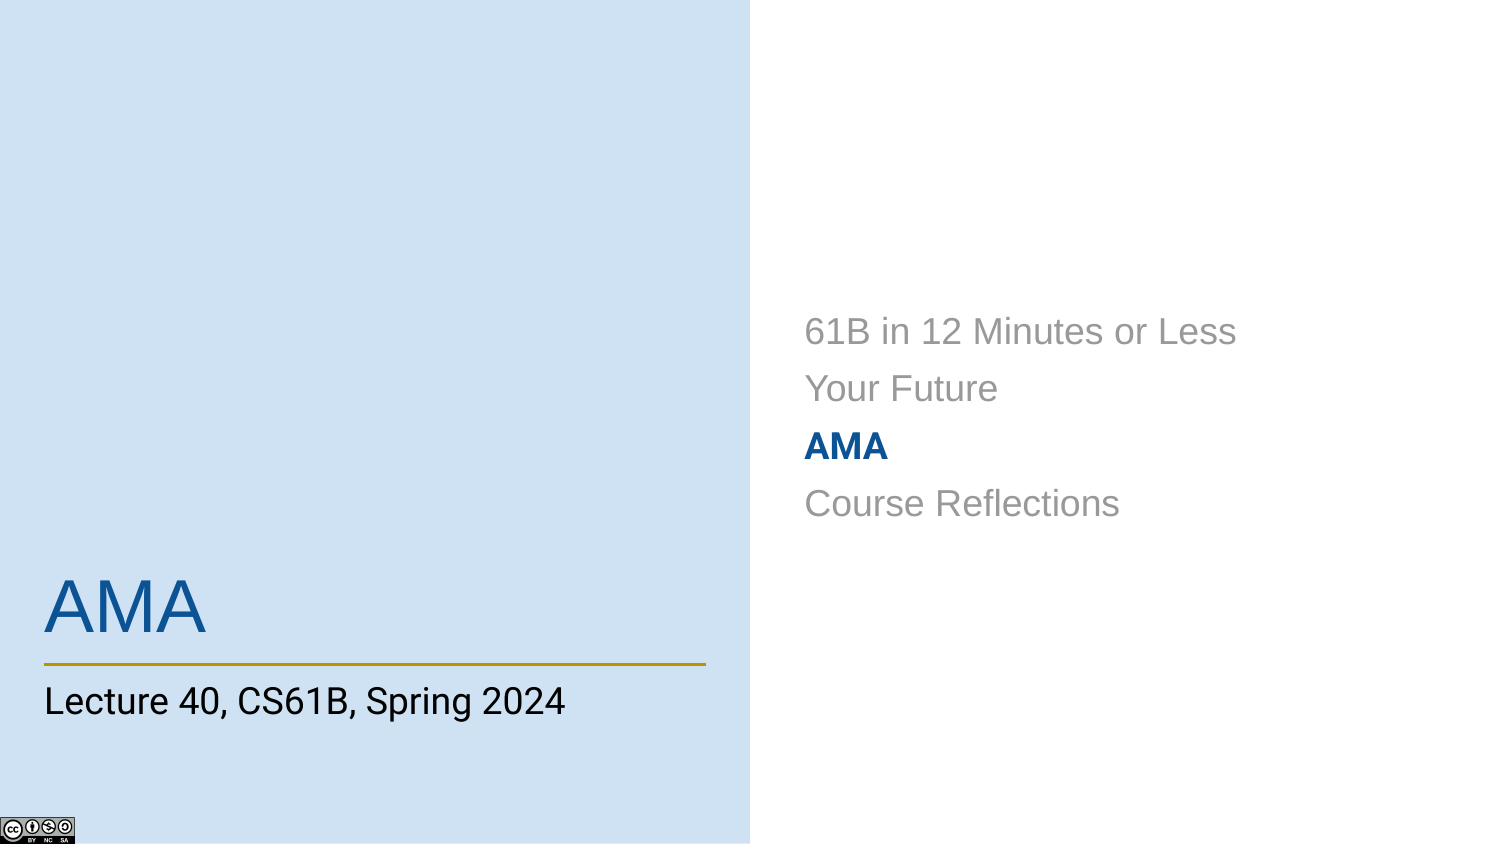

61B in 12 Minutes or Less
Your Future
AMA
Course Reflections
# AMA
Lecture 40, CS61B, Spring 2024